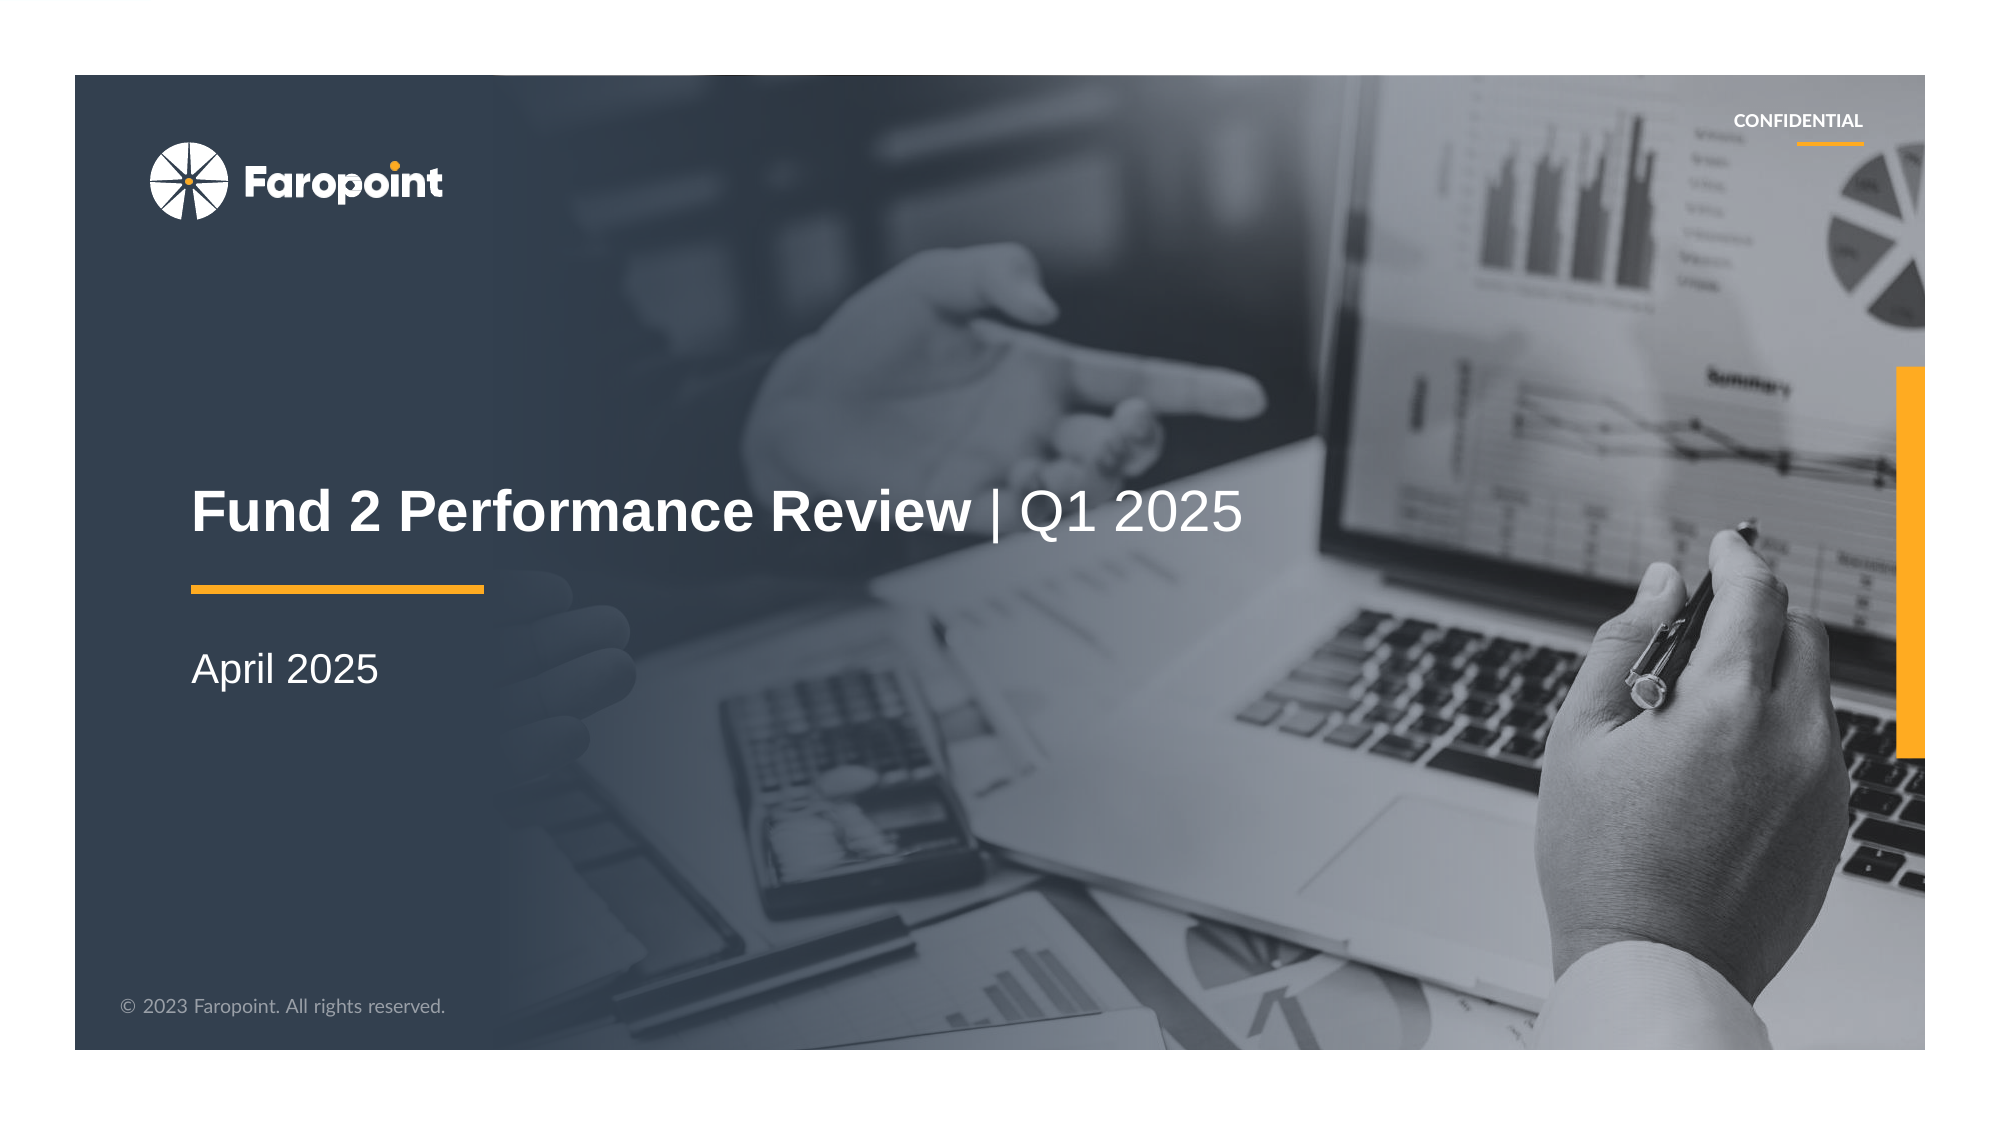

Fund 2 Performance Review | Q1 2025
April 2025